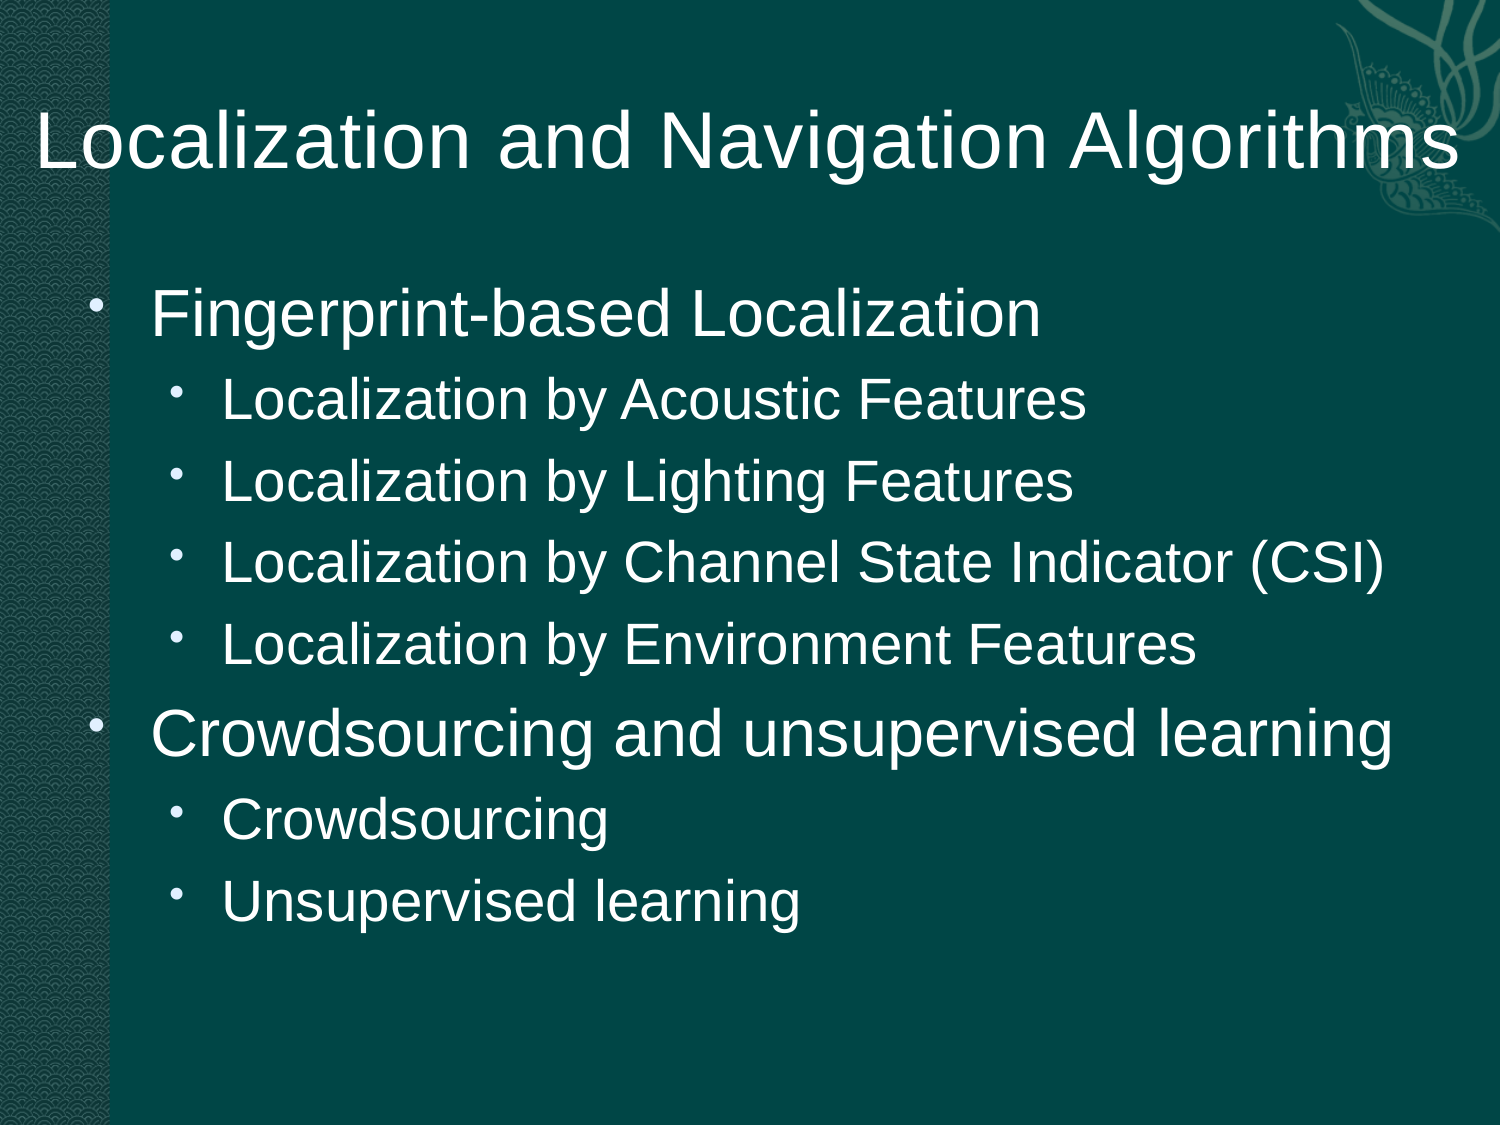

# Localization and Navigation Algorithms
Fingerprint-based Localization
Localization by Acoustic Features
Localization by Lighting Features
Localization by Channel State Indicator (CSI)
Localization by Environment Features
Crowdsourcing and unsupervised learning
Crowdsourcing
Unsupervised learning